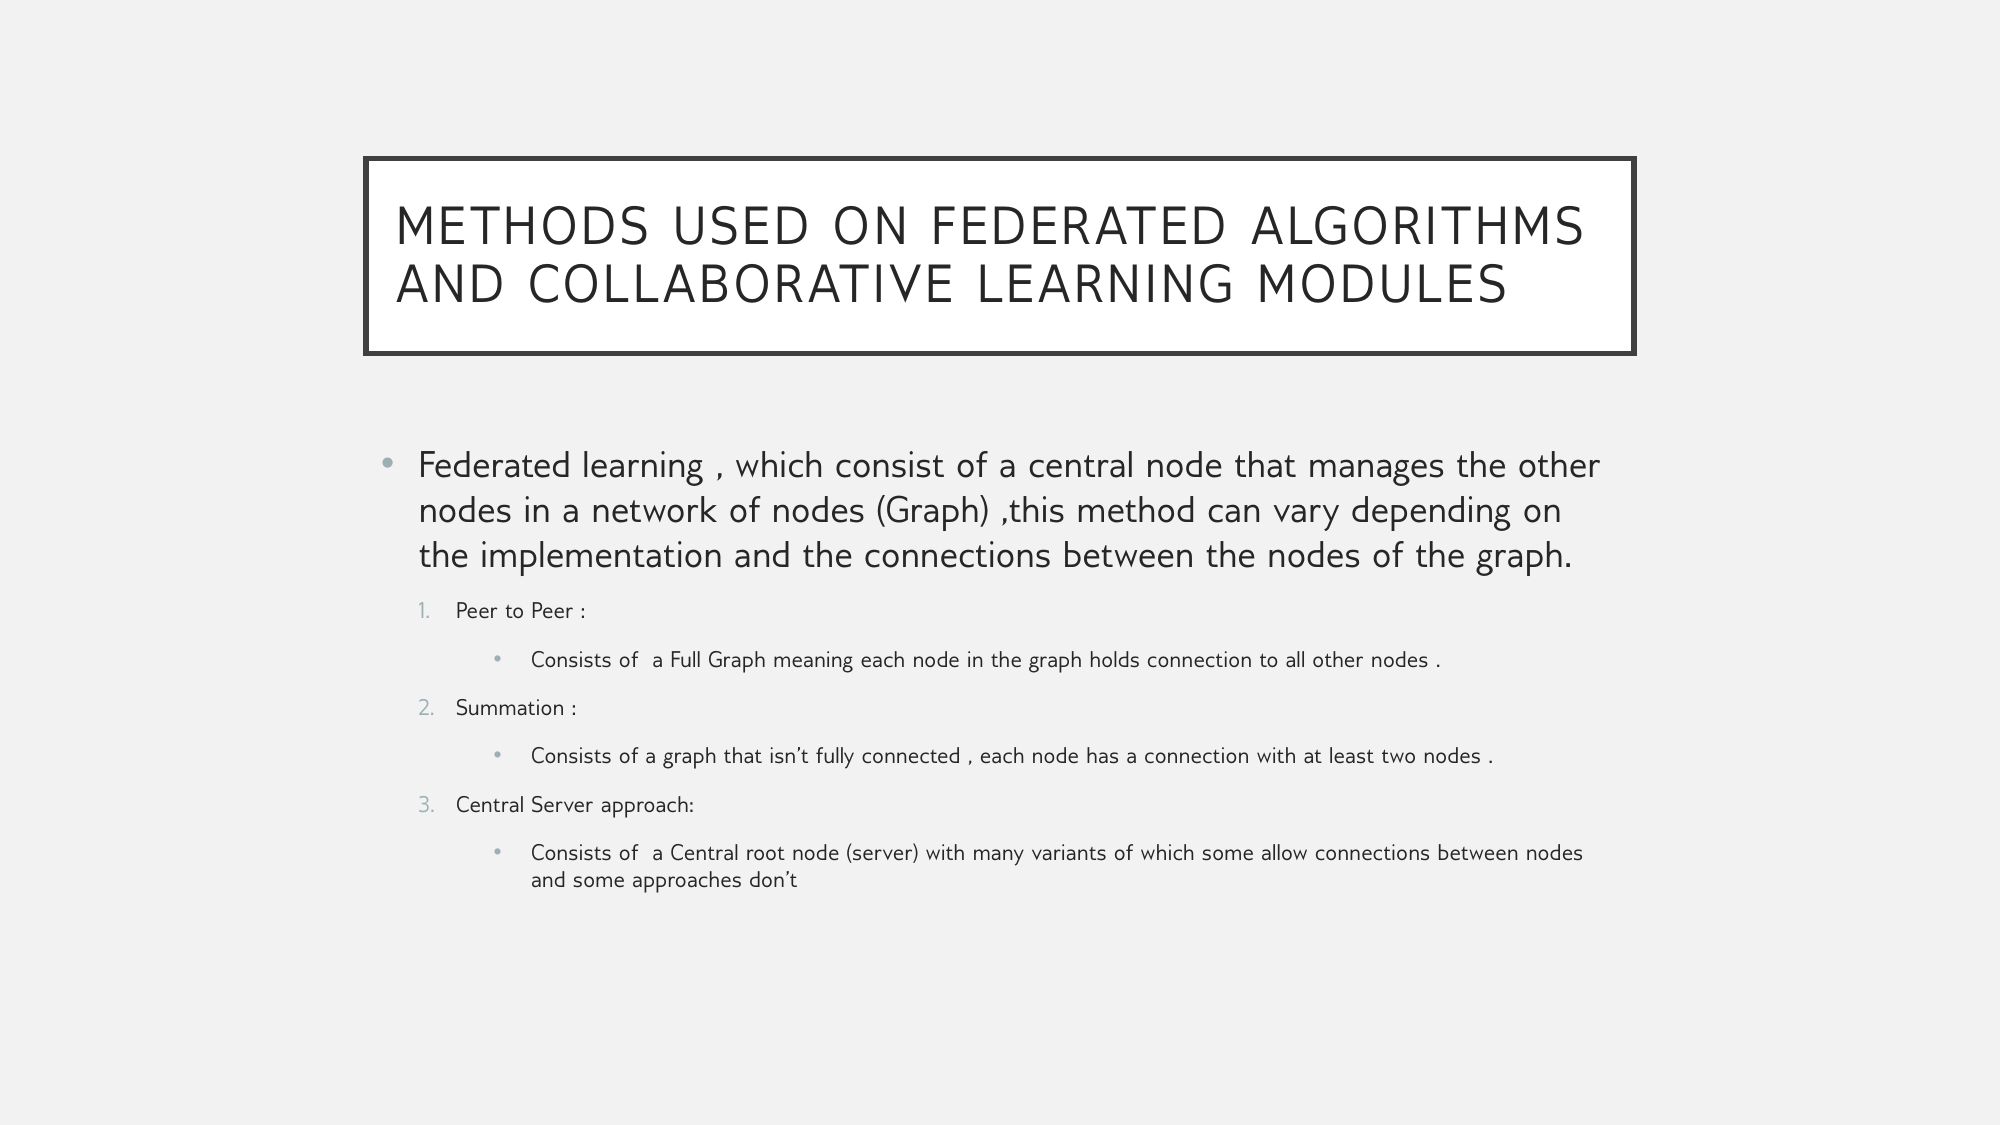

# Methods used on federated algorithms and collaborative learning modules
Federated learning , which consist of a central node that manages the other nodes in a network of nodes (Graph) ,this method can vary depending on the implementation and the connections between the nodes of the graph.
Peer to Peer :
Consists of  a Full Graph meaning each node in the graph holds connection to all other nodes .
Summation :
Consists of a graph that isn’t fully connected , each node has a connection with at least two nodes .
Central Server approach:
Consists of  a Central root node (server) with many variants of which some allow connections between nodes and some approaches don’t